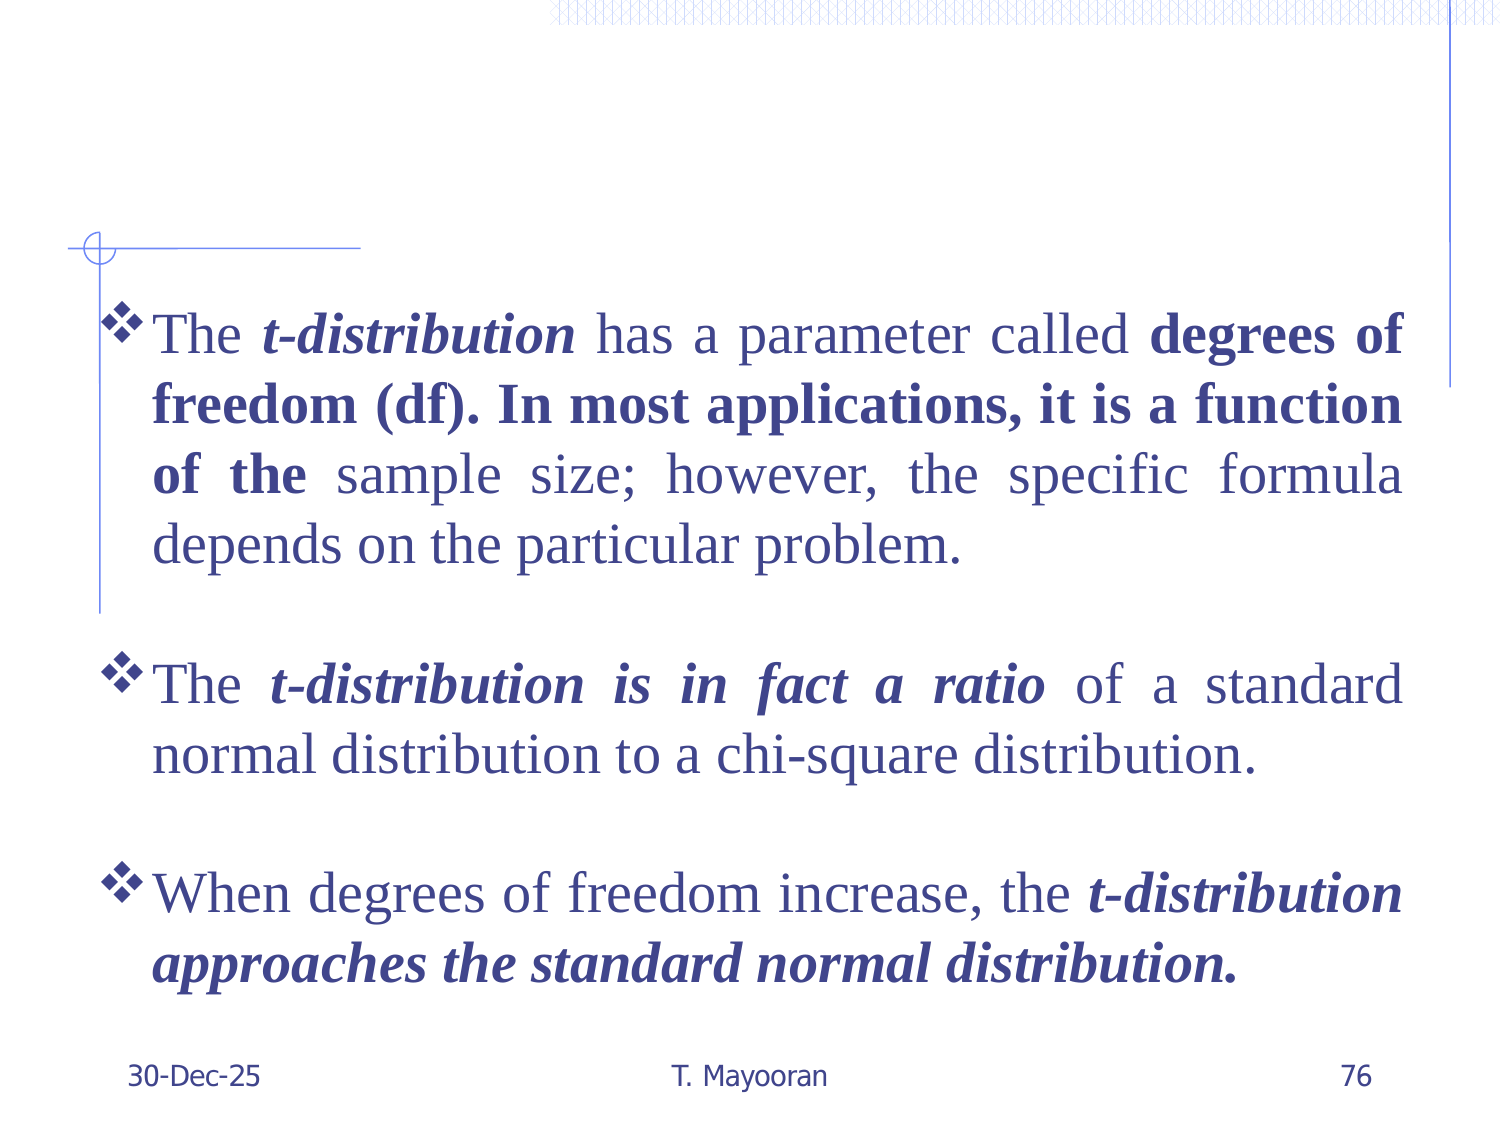

The t-distribution has a parameter called degrees of freedom (df). In most applications, it is a function of the sample size; however, the specific formula depends on the particular problem.

The t-distribution is in fact a ratio of a standard normal distribution to a chi-square distribution.

When degrees of freedom increase, the t-distribution approaches the standard normal distribution.
30-Dec-25
T. Mayooran
76